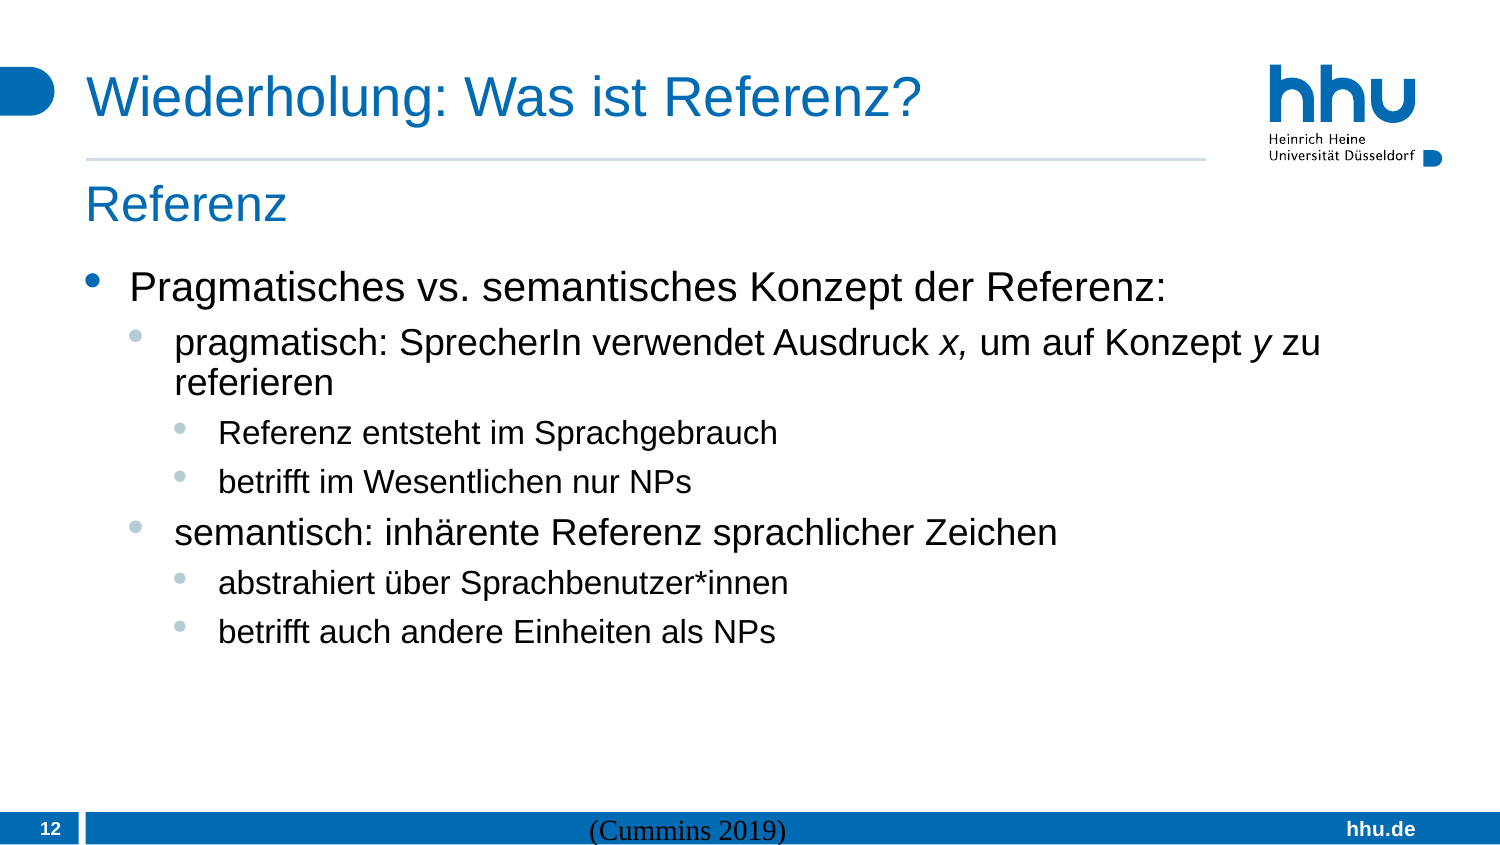

# Wiederholung: Was ist Referenz?
Referenz
Pragmatisches vs. semantisches Konzept der Referenz:
pragmatisch: SprecherIn verwendet Ausdruck x, um auf Konzept y zu referieren
Referenz entsteht im Sprachgebrauch
betrifft im Wesentlichen nur NPs
semantisch: inhärente Referenz sprachlicher Zeichen
abstrahiert über Sprachbenutzer*innen
betrifft auch andere Einheiten als NPs

12
(Cummins 2019)